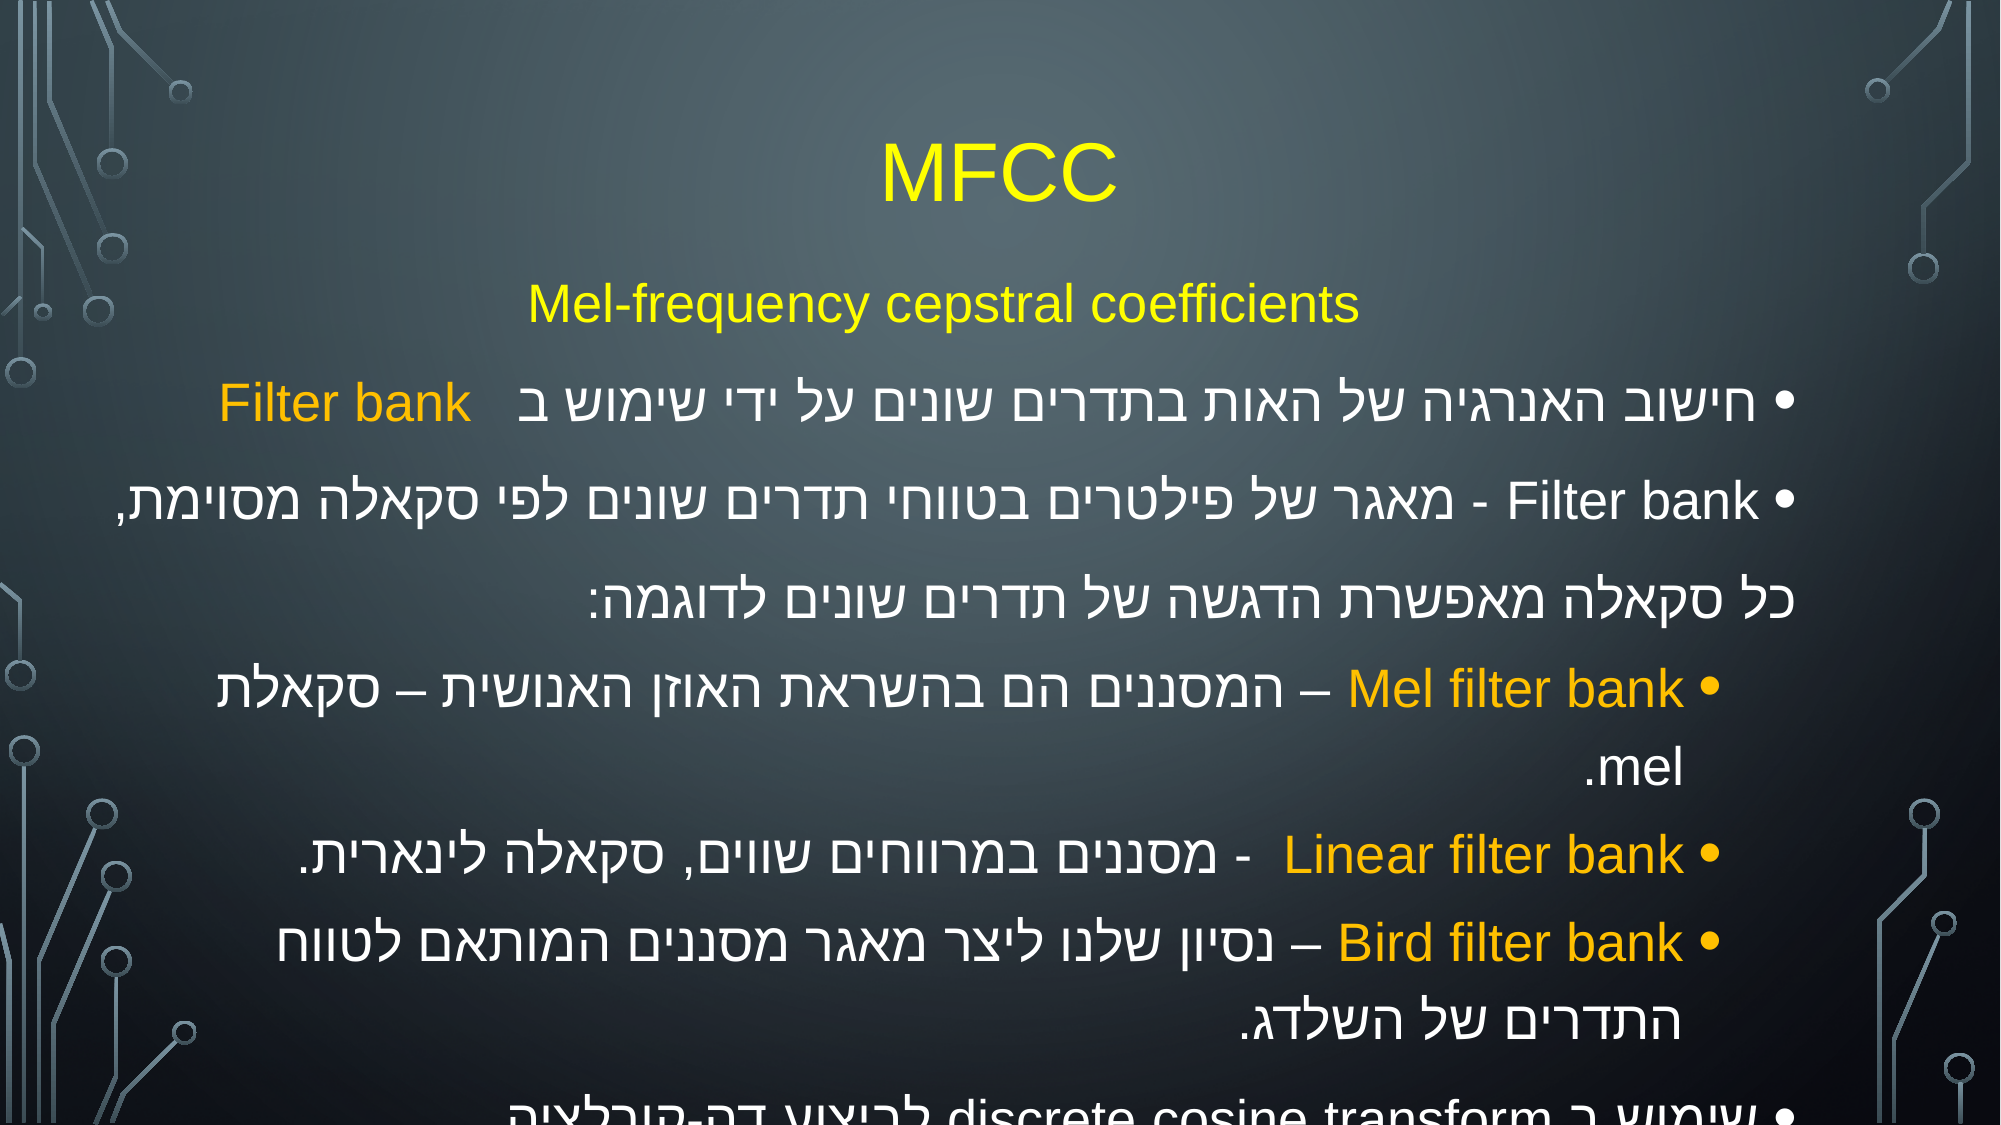

# MFCC
Mel-frequency cepstral coefficients
חישוב האנרגיה של האות בתדרים שונים על ידי שימוש ב   Filter bank
Filter bank - מאגר של פילטרים בטווחי תדרים שונים לפי סקאלה מסוימת,
כל סקאלה מאפשרת הדגשה של תדרים שונים לדוגמה:
Mel filter bank – המסננים הם בהשראת האוזן האנושית – סקאלת  mel.
Linear filter bank  - מסננים במרווחים שווים, סקאלה לינארית.
Bird filter bank – נסיון שלנו ליצר מאגר מסננים המותאם לטווח התדרים של השלדג.
שימוש ב discrete cosine transform לביצוע דה-קורלציה